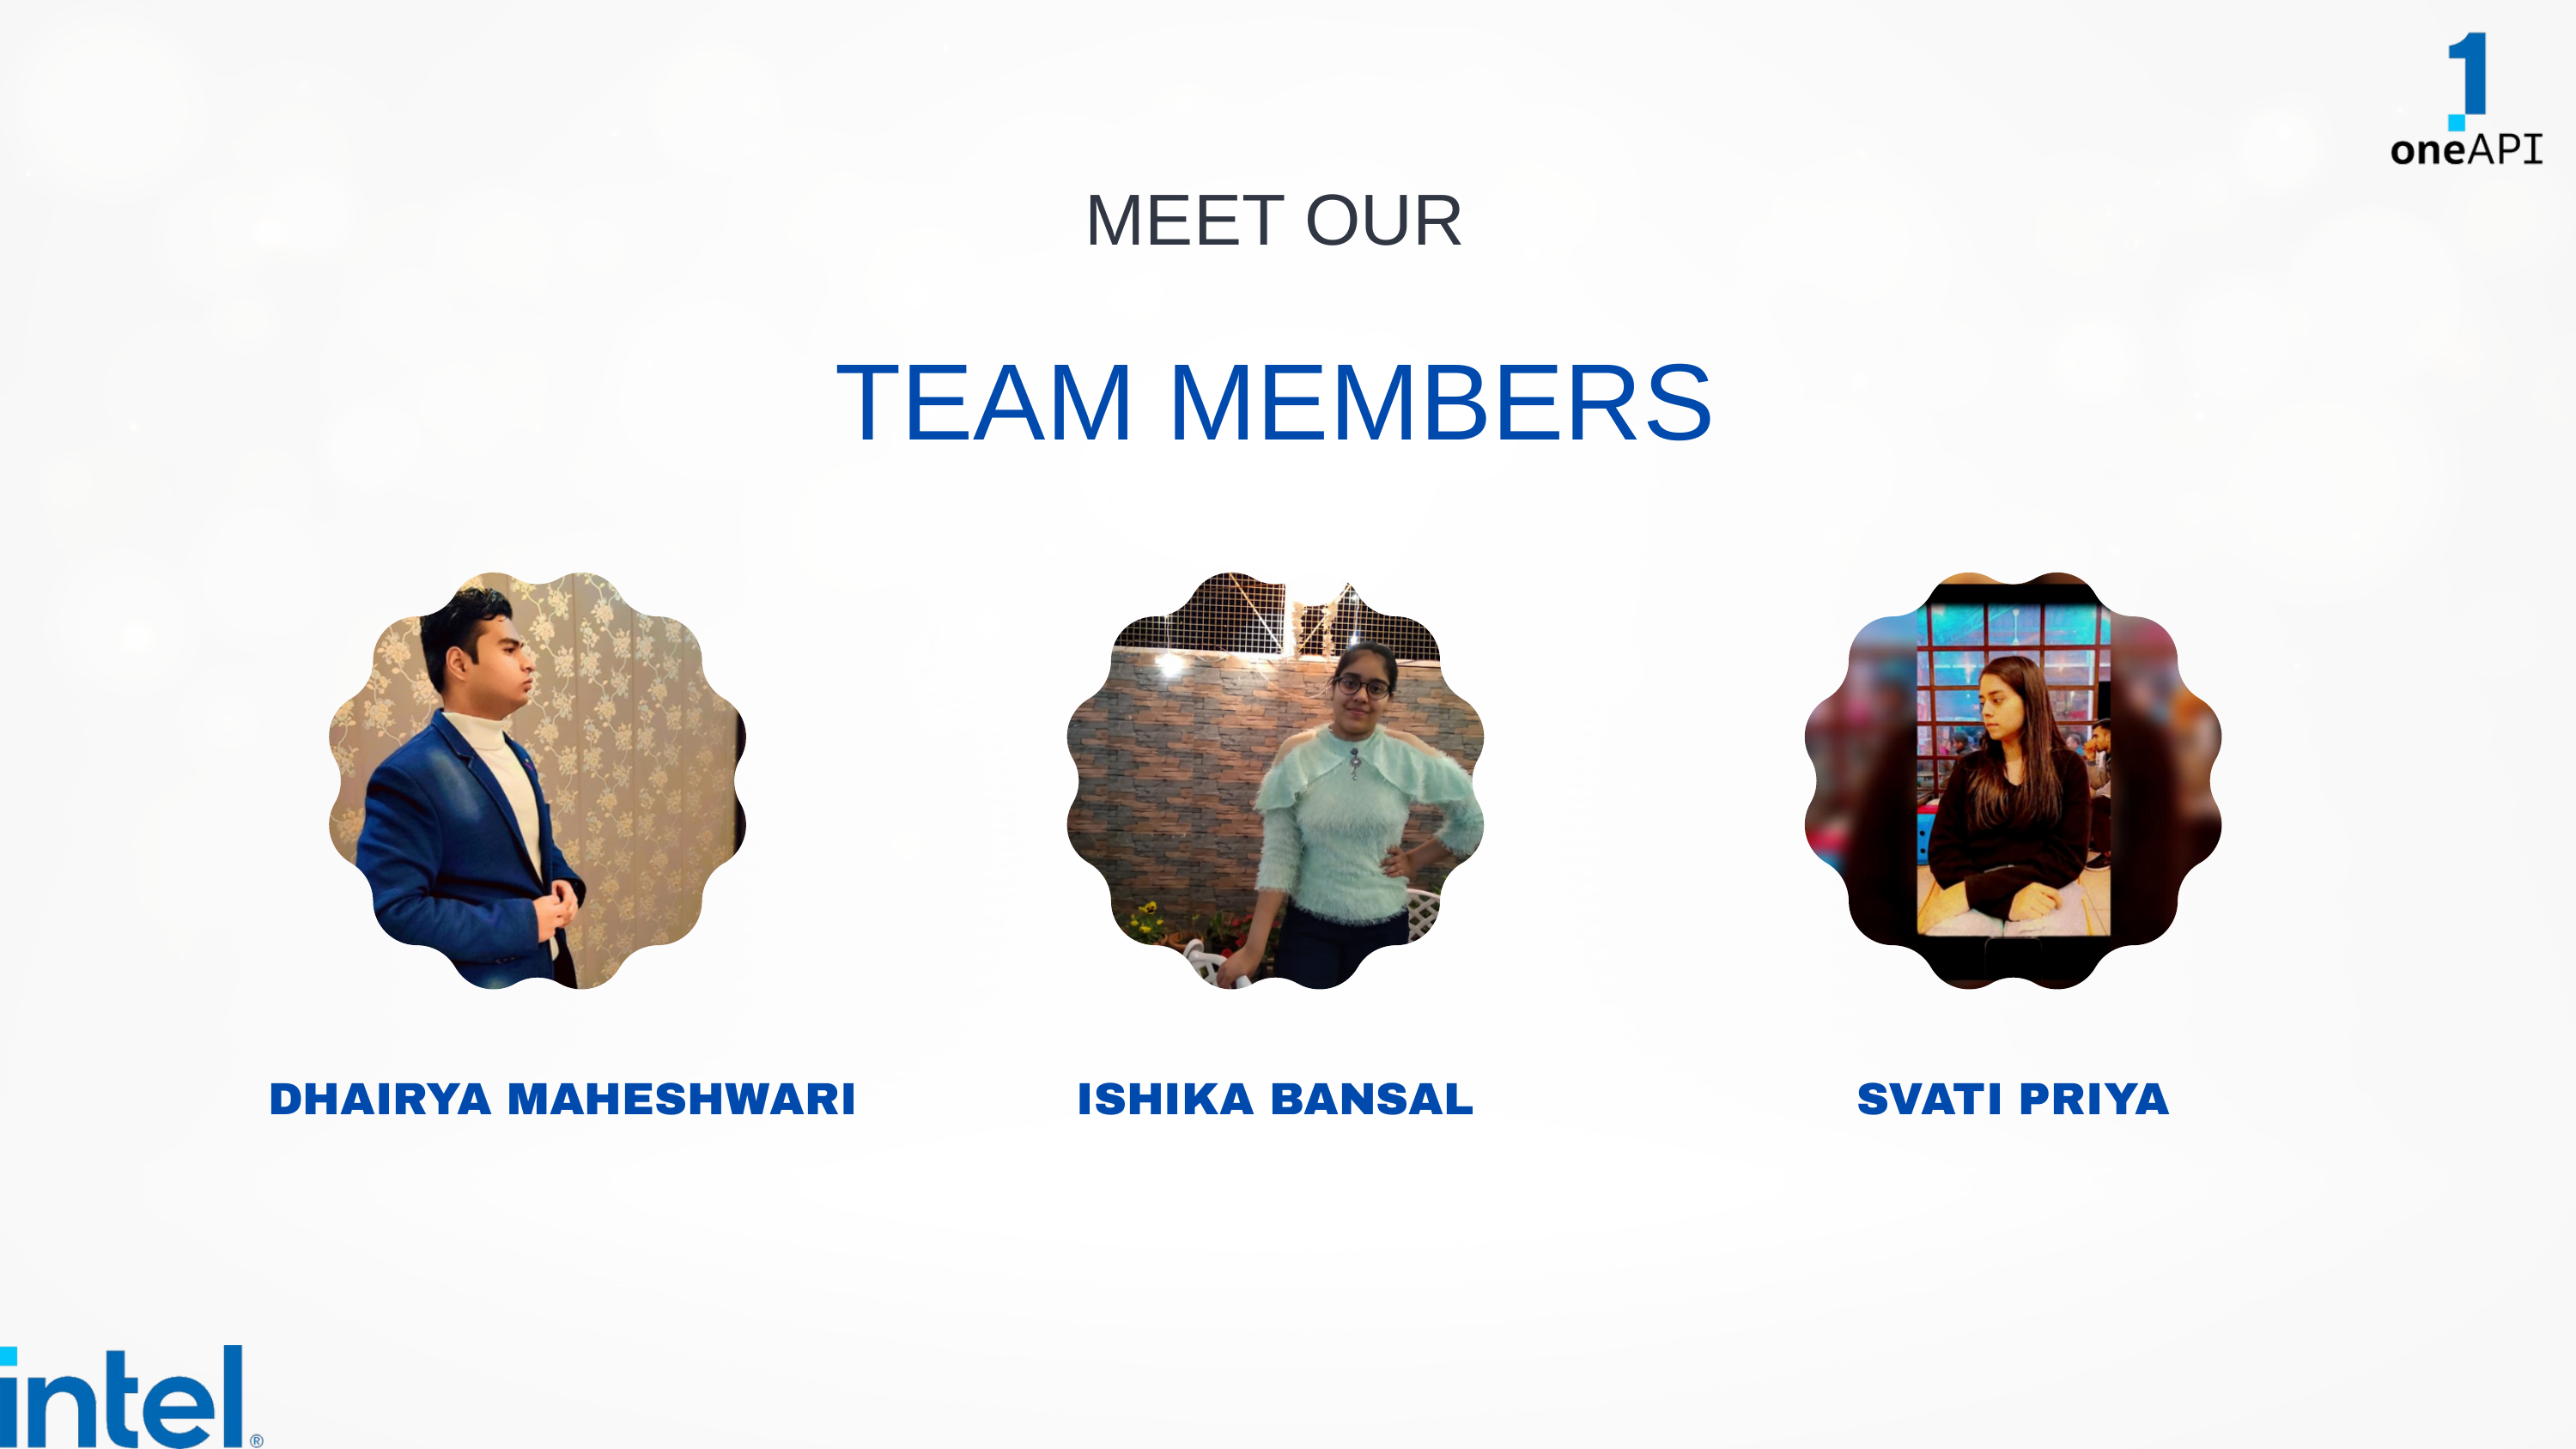

MEET OUR
TEAM MEMBERS

DHAIRYA MAHESHWARI
ISHIKA BANSAL
SVATI PRIYA